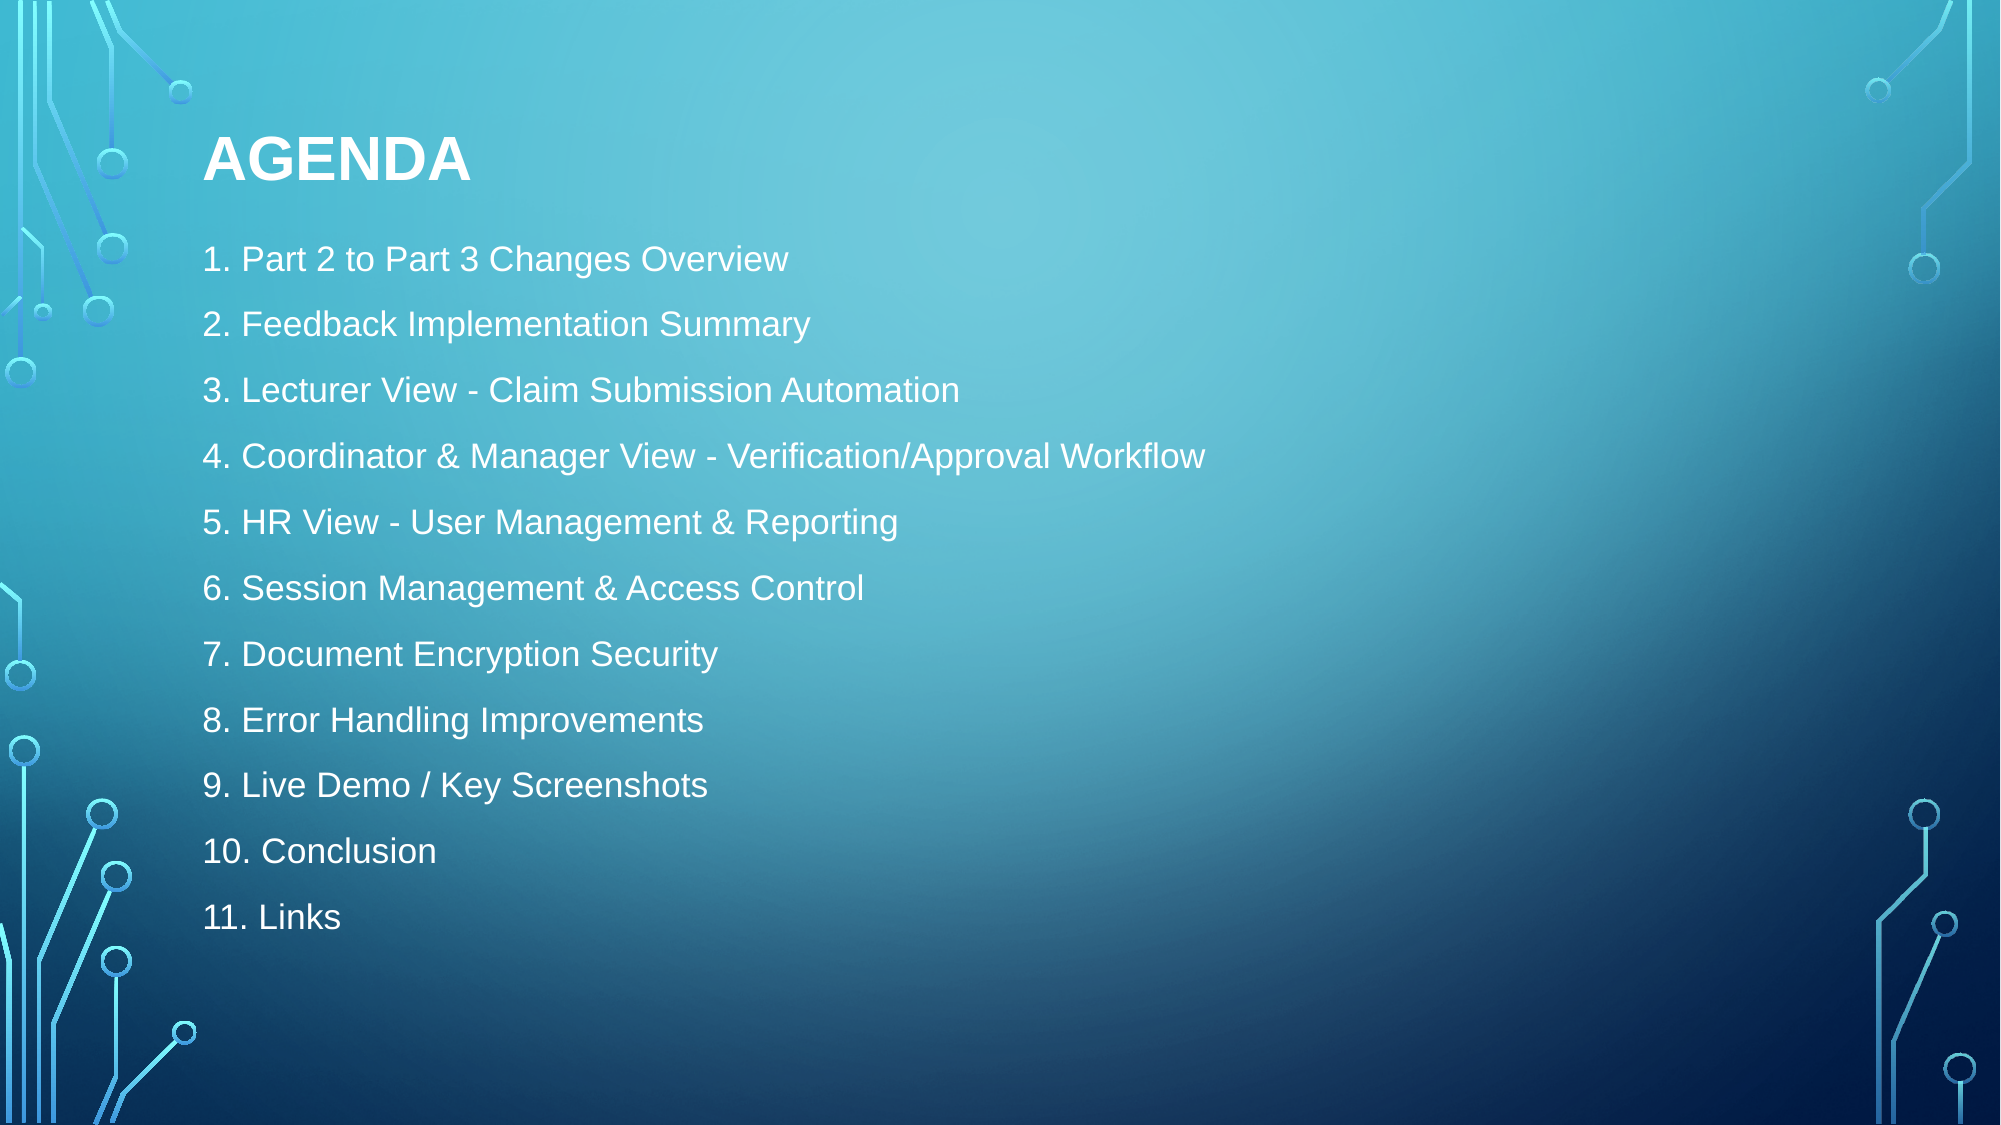

# Agenda
1. Part 2 to Part 3 Changes Overview
2. Feedback Implementation Summary
3. Lecturer View - Claim Submission Automation
4. Coordinator & Manager View - Verification/Approval Workflow
5. HR View - User Management & Reporting
6. Session Management & Access Control
7. Document Encryption Security
8. Error Handling Improvements
9. Live Demo / Key Screenshots
10. Conclusion
11. Links